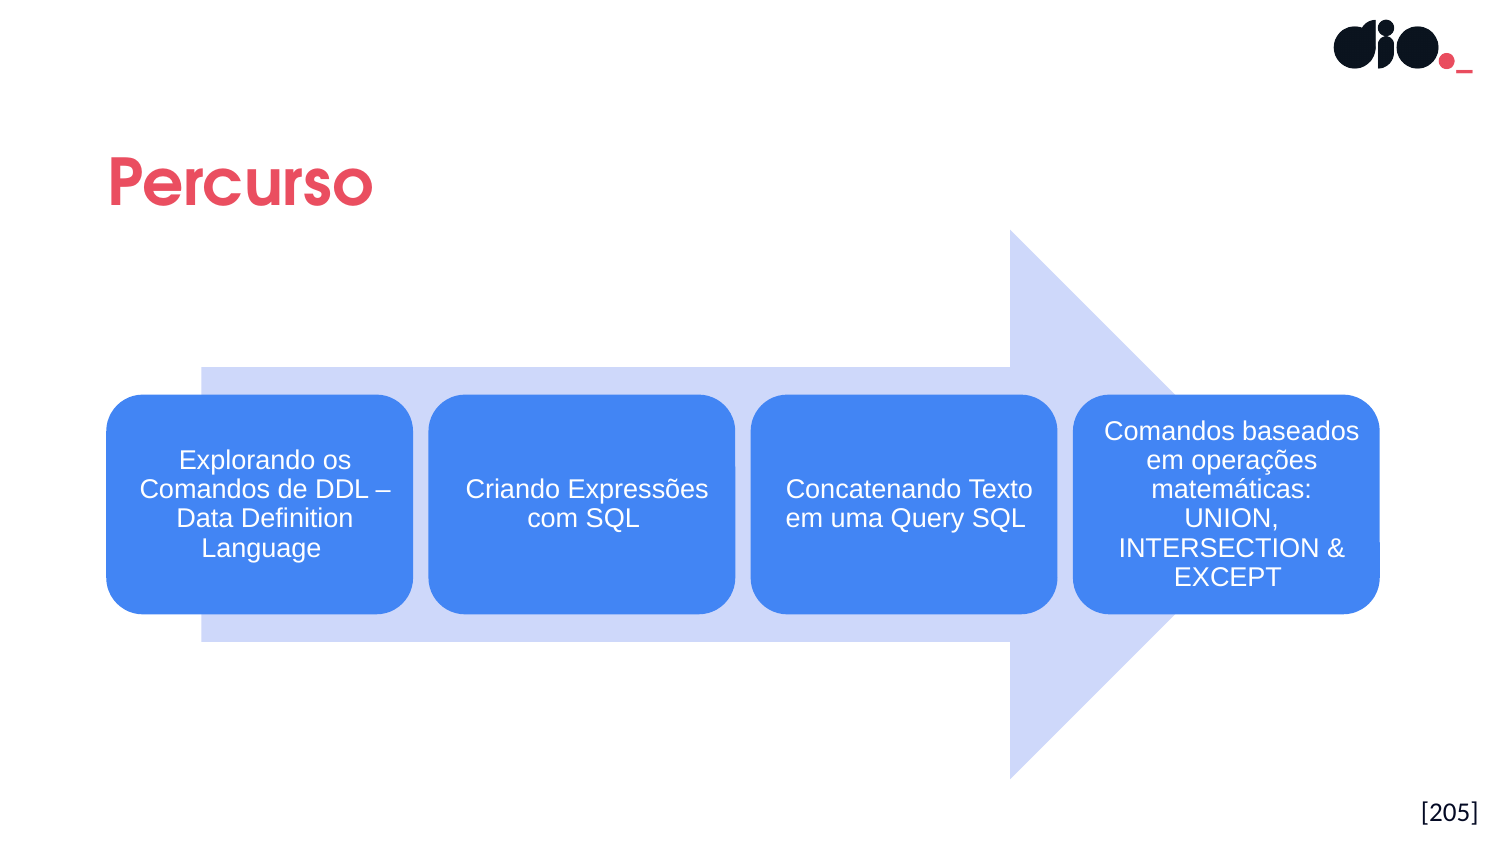

Percurso
Explorando os Comandos de DDL – Data Definition Language
Criando Expressões com SQL
Concatenando Texto em uma Query SQL
Comandos baseados em operações matemáticas: UNION, INTERSECTION & EXCEPT
[205]